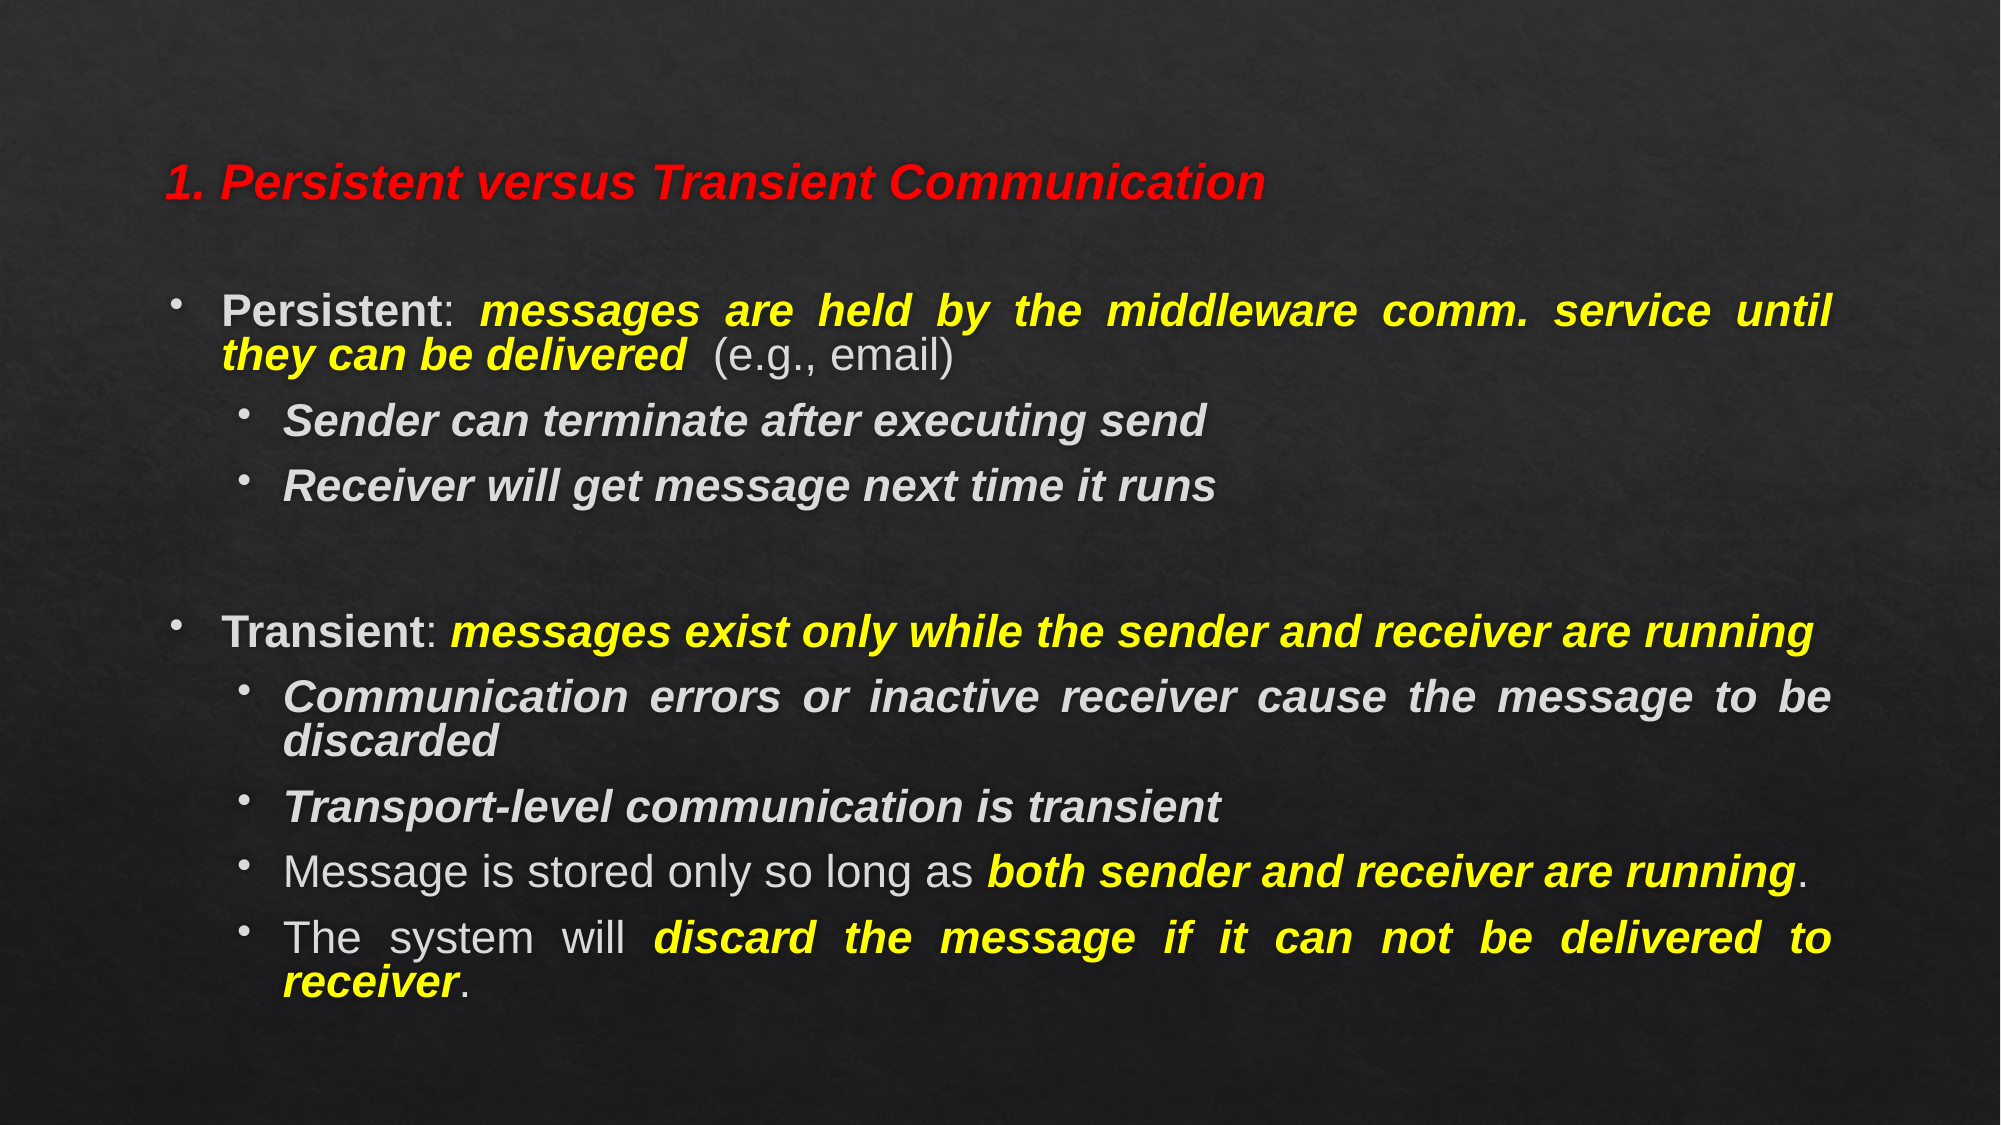

# 1. Persistent versus Transient Communication
Persistent: messages are held by the middleware comm. service until they can be delivered  (e.g., email)
Sender can terminate after executing send
Receiver will get message next time it runs

Transient: messages exist only while the sender and receiver are running
Communication errors or inactive receiver cause the message to be discarded
Transport-level communication is transient
Message is stored only so long as both sender and receiver are running.
The system will discard the message if it can not be delivered to receiver.